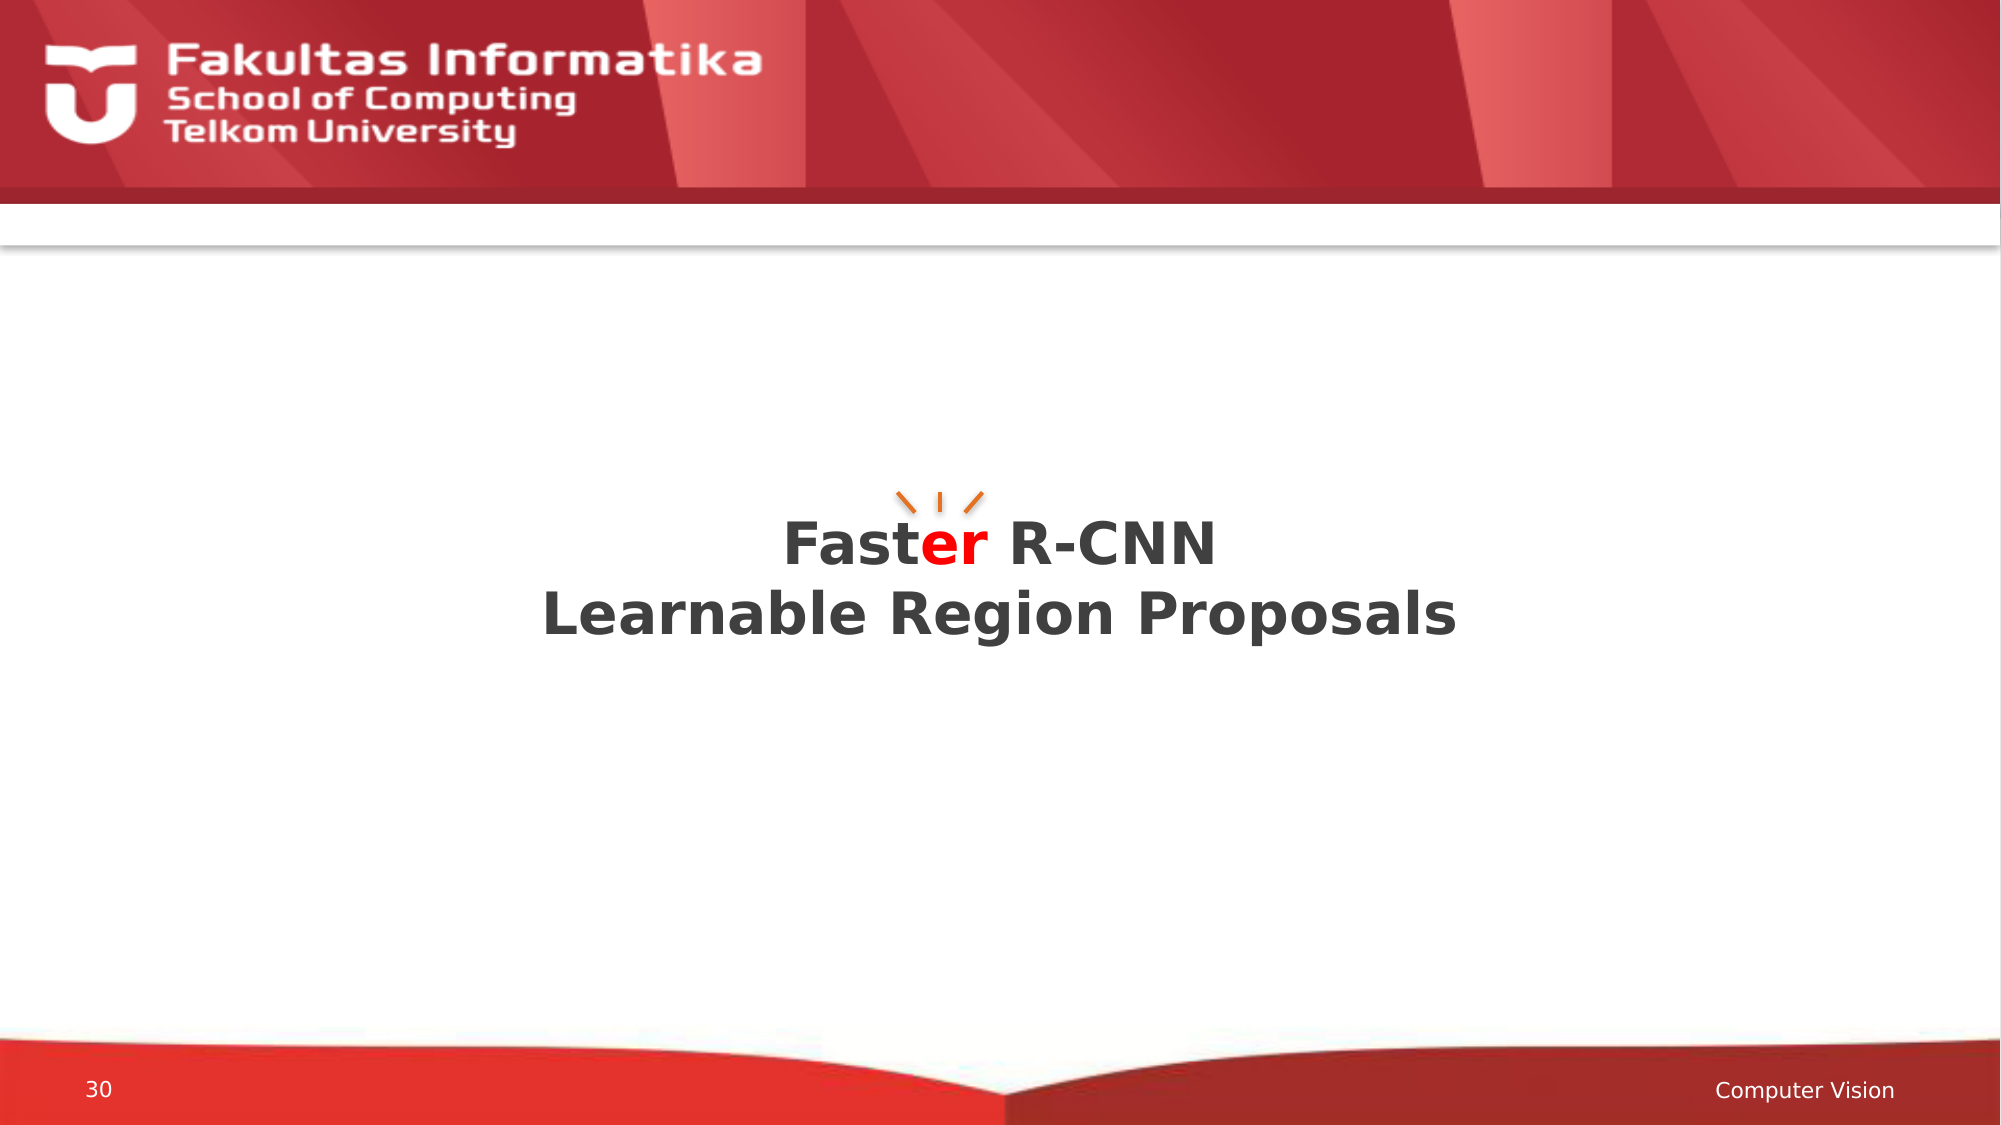

# Faster R-CNN Learnable Region Proposals
Computer Vision
30